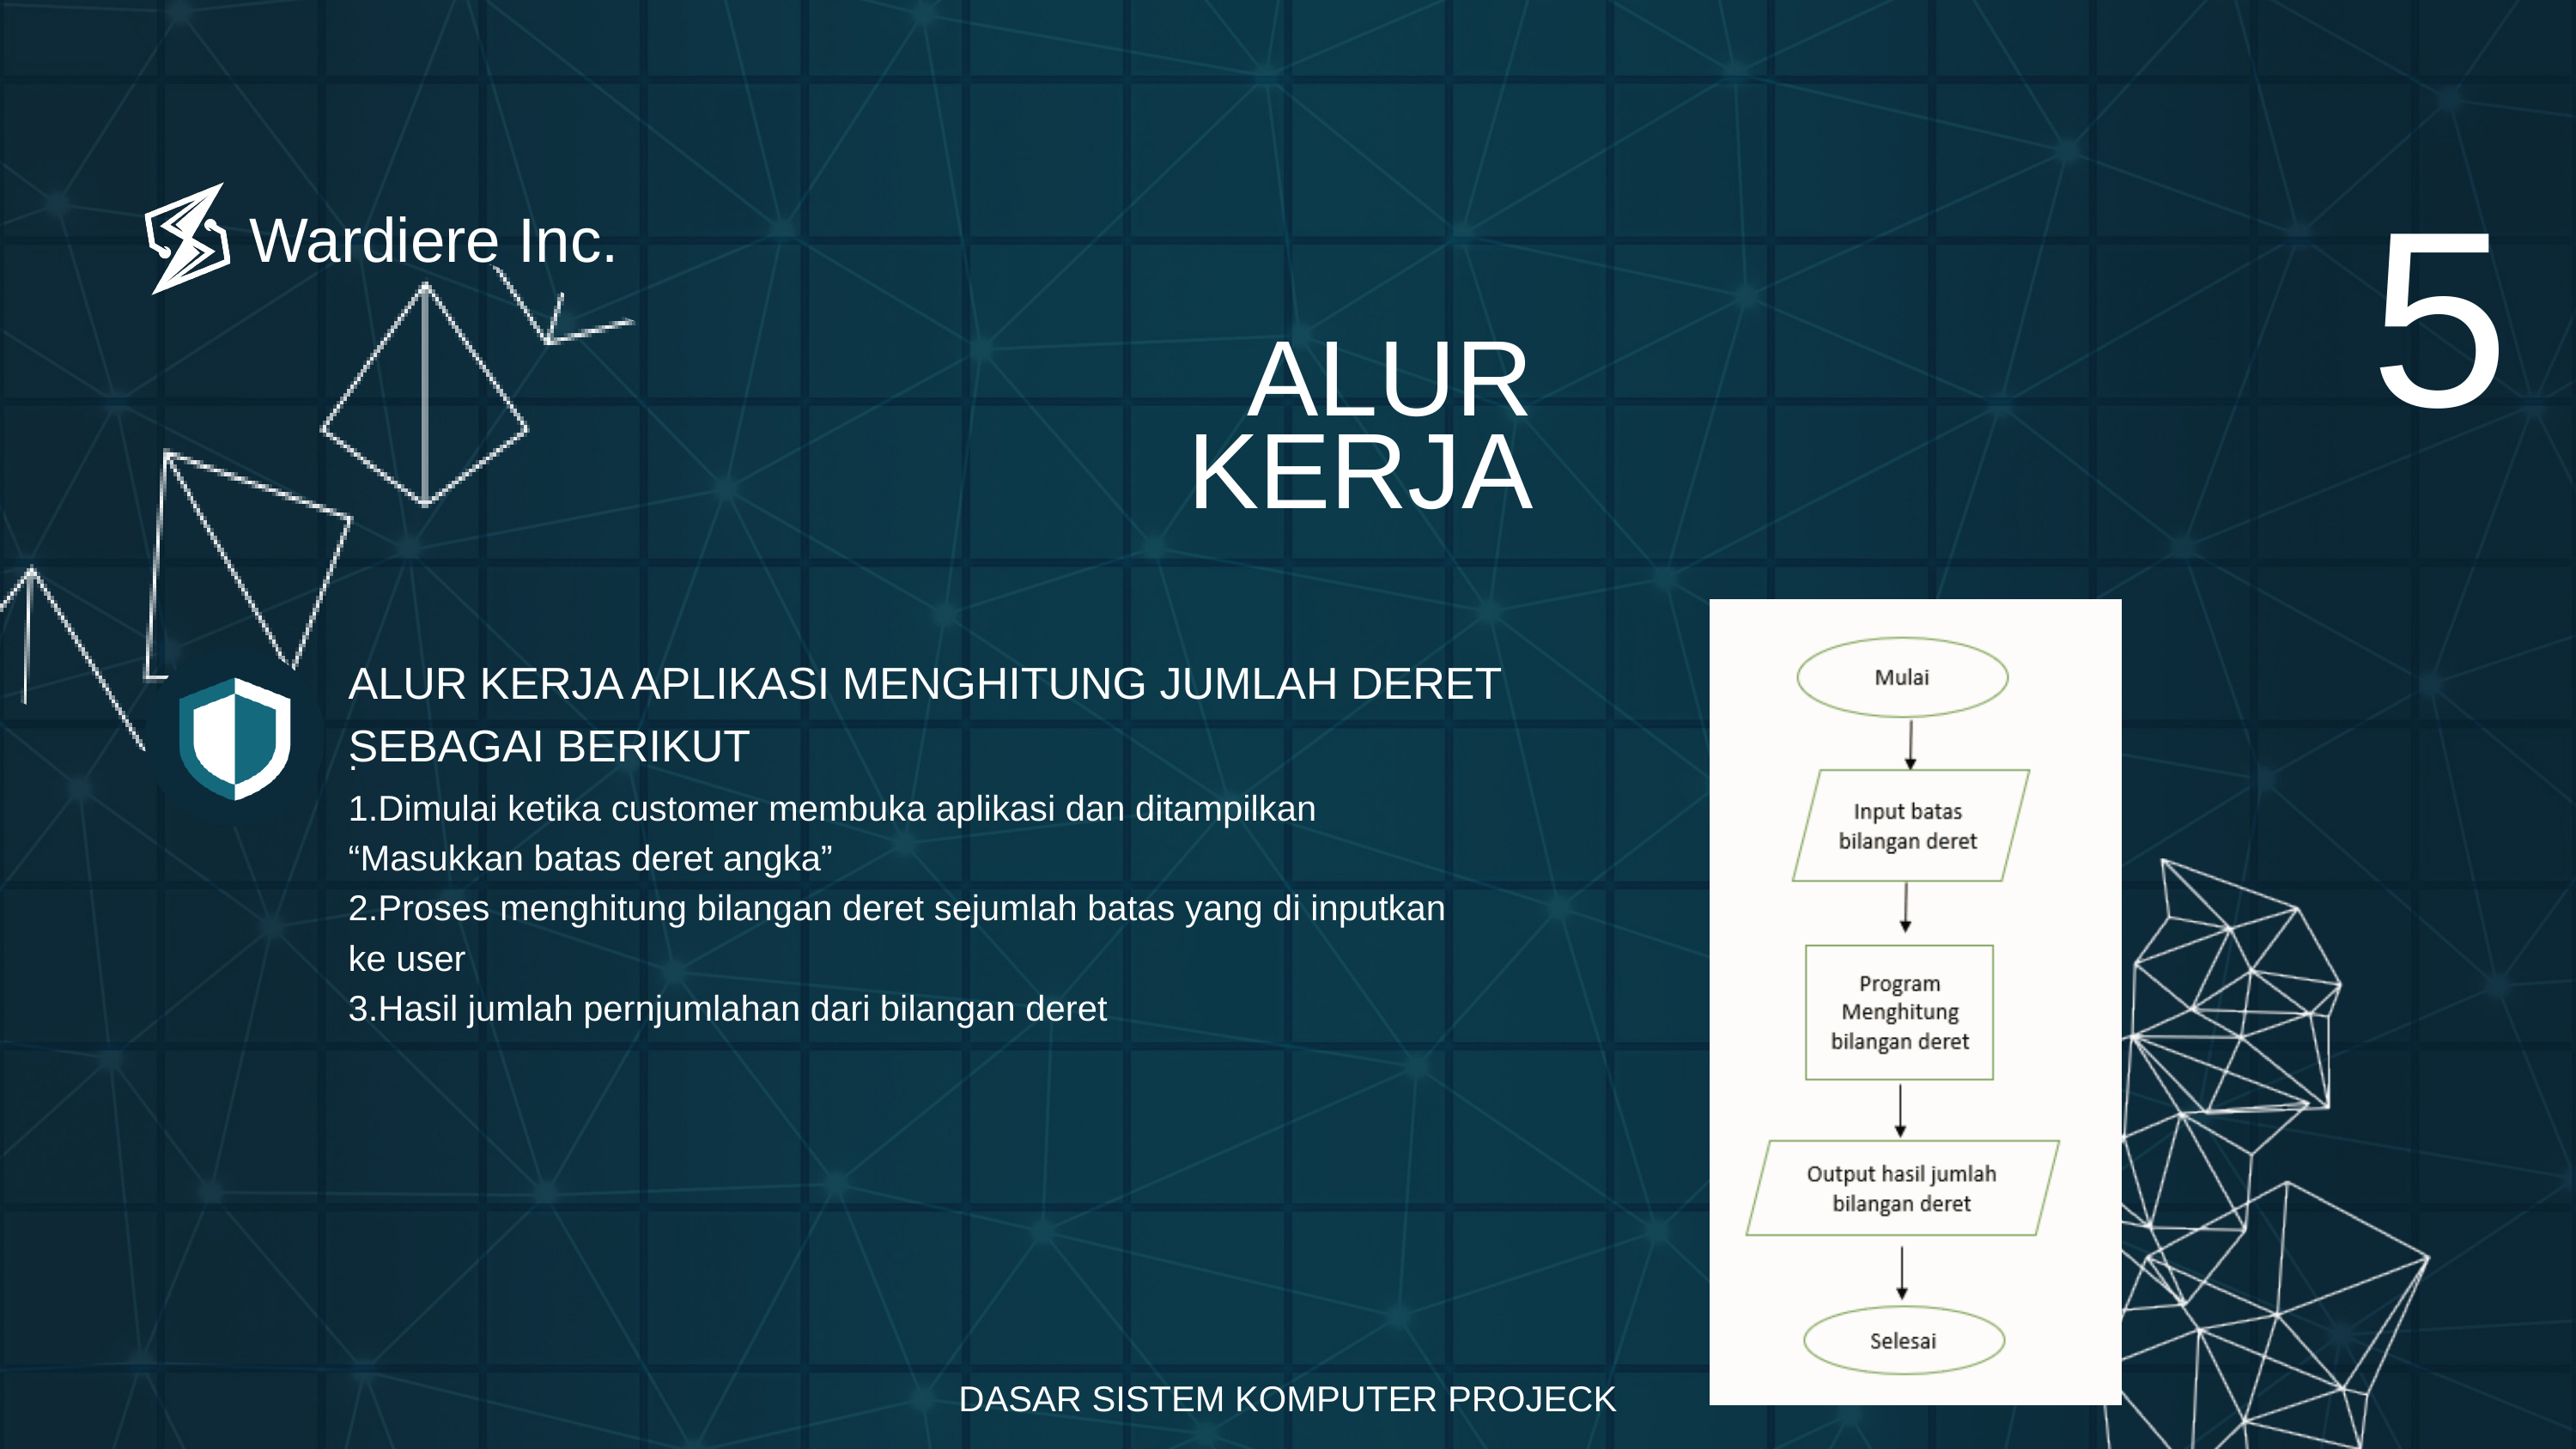

5

Wardiere Inc.

ALUR KERJA

ALUR KERJA APLIKASI MENGHITUNG JUMLAH DERET SEBAGAI BERIKUT

.
1.Dimulai ketika customer membuka aplikasi dan ditampilkan “Masukkan batas deret angka”
2.Proses menghitung bilangan deret sejumlah batas yang di inputkan ke user
3.Hasil jumlah pernjumlahan dari bilangan deret

DASAR SISTEM KOMPUTER PROJECK